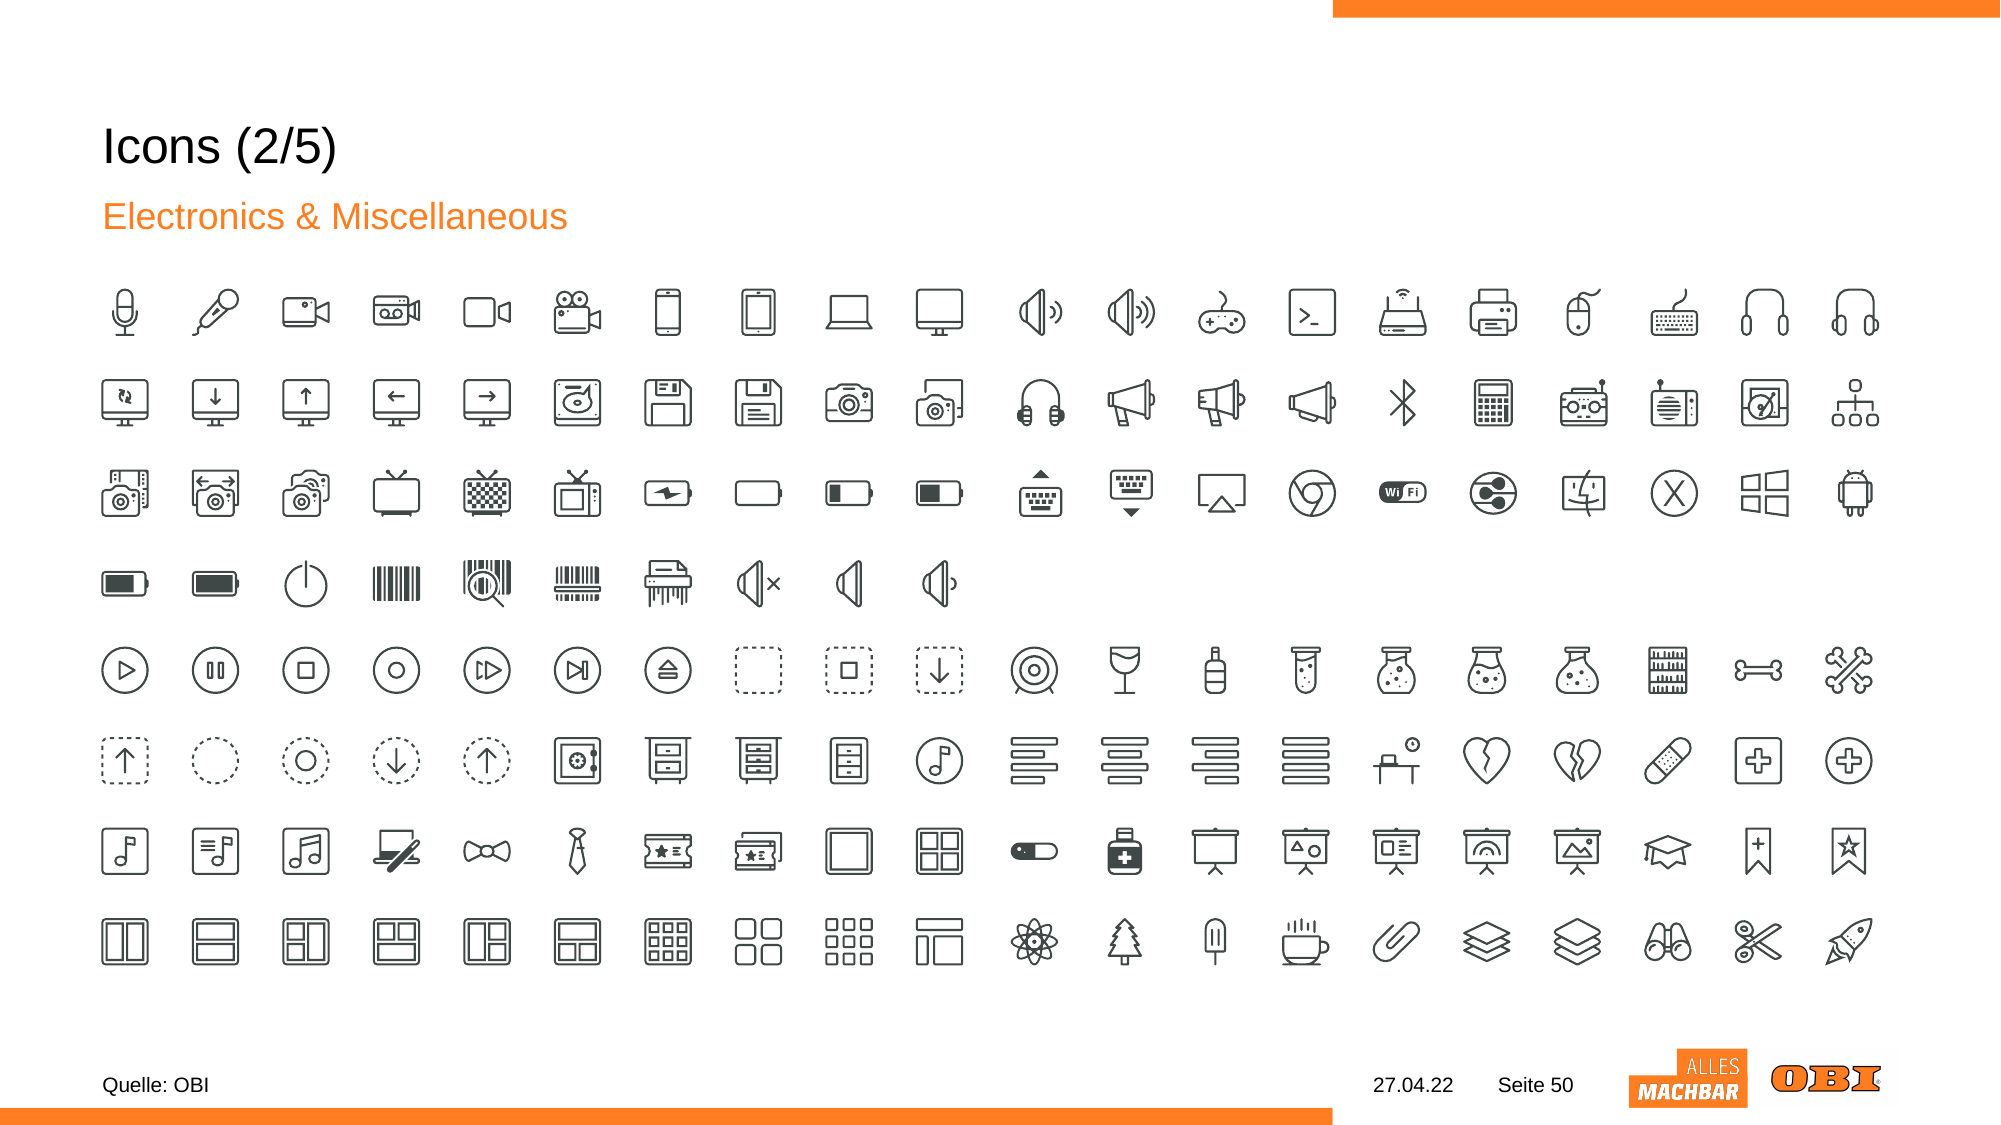

# Icons (2/5)
Electronics & Miscellaneous

Quelle: OBI
27.04.22
Seite 50